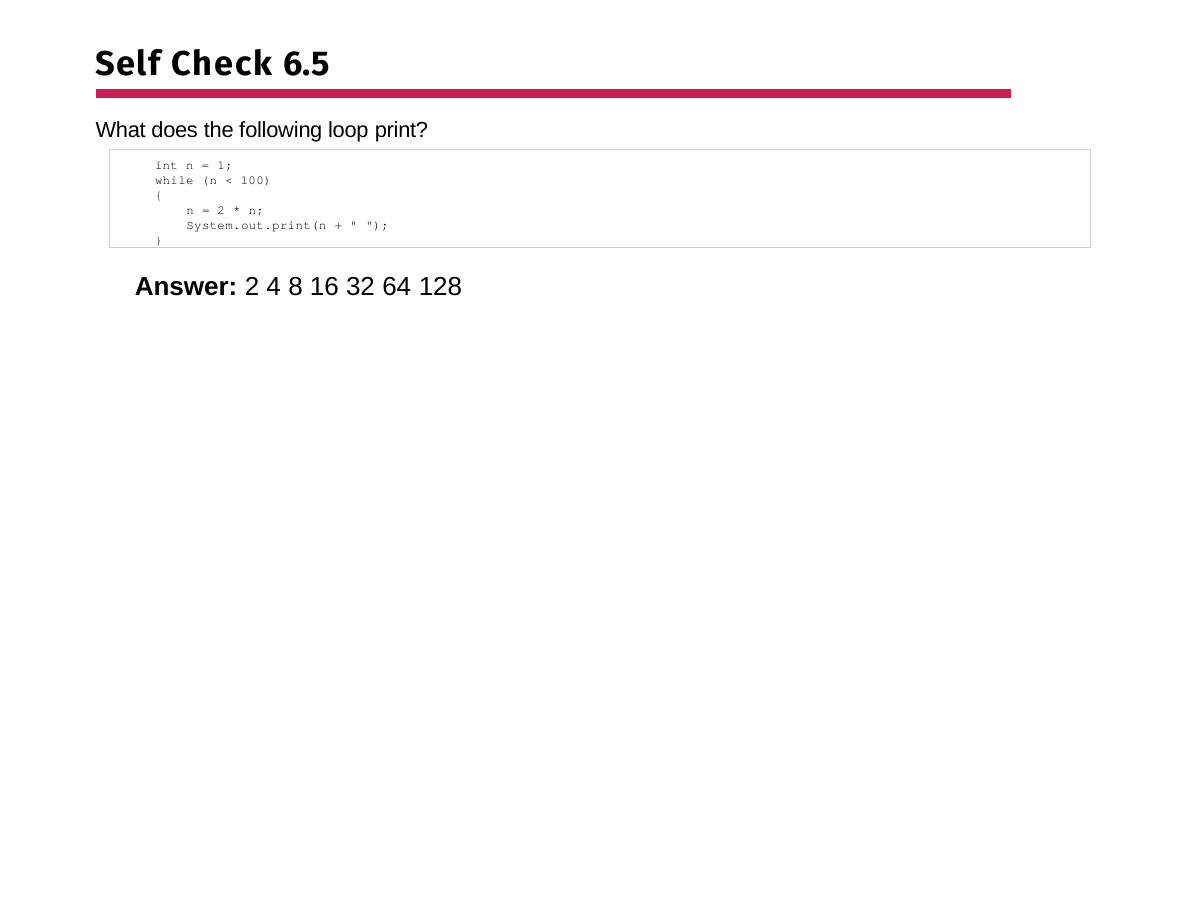

# Self Check 6.5
What does the following loop print?
int n = 1;  while (n < 100)
{
n = 2 * n;  System.out.print(n + " ");
}
Answer: 2 4 8 16 32 64 128